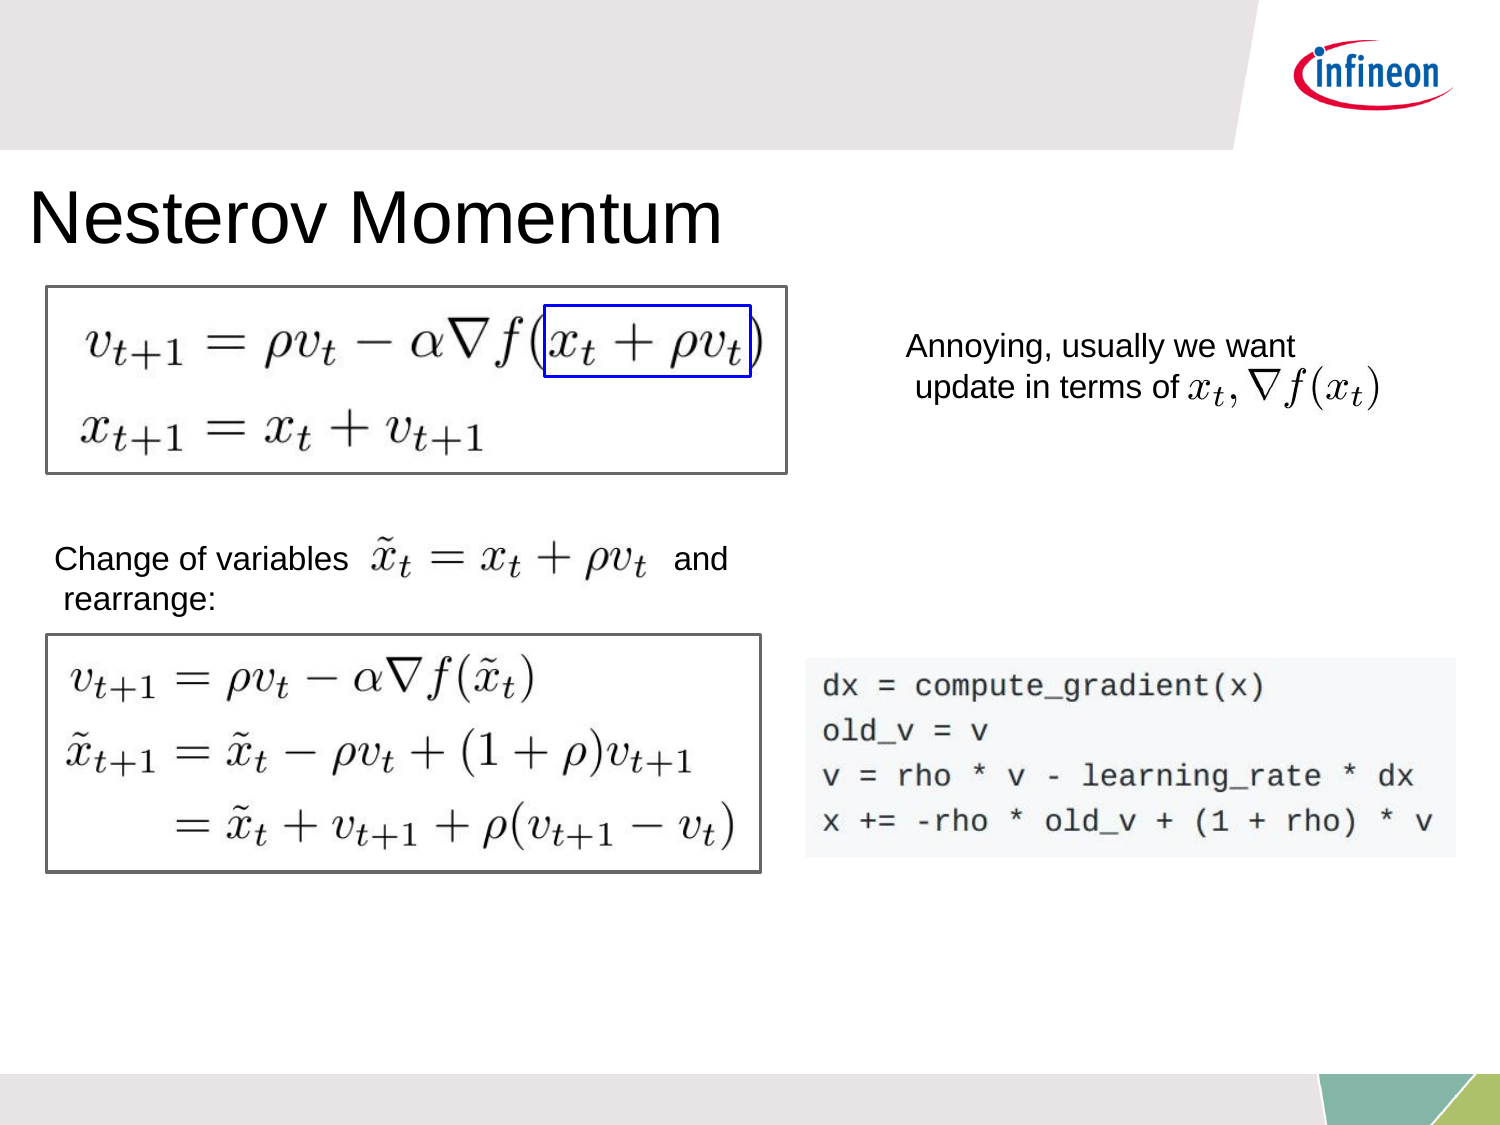

# Nesterov Momentum

Annoying, usually we want  update in terms of

Change of variables  rearrange:
and

Fei-Fei Li & Justin Johnson & Serena Yeung	Lecture 7 -	April 25, 2017
Lecture 7 - 17
April 25, 2017